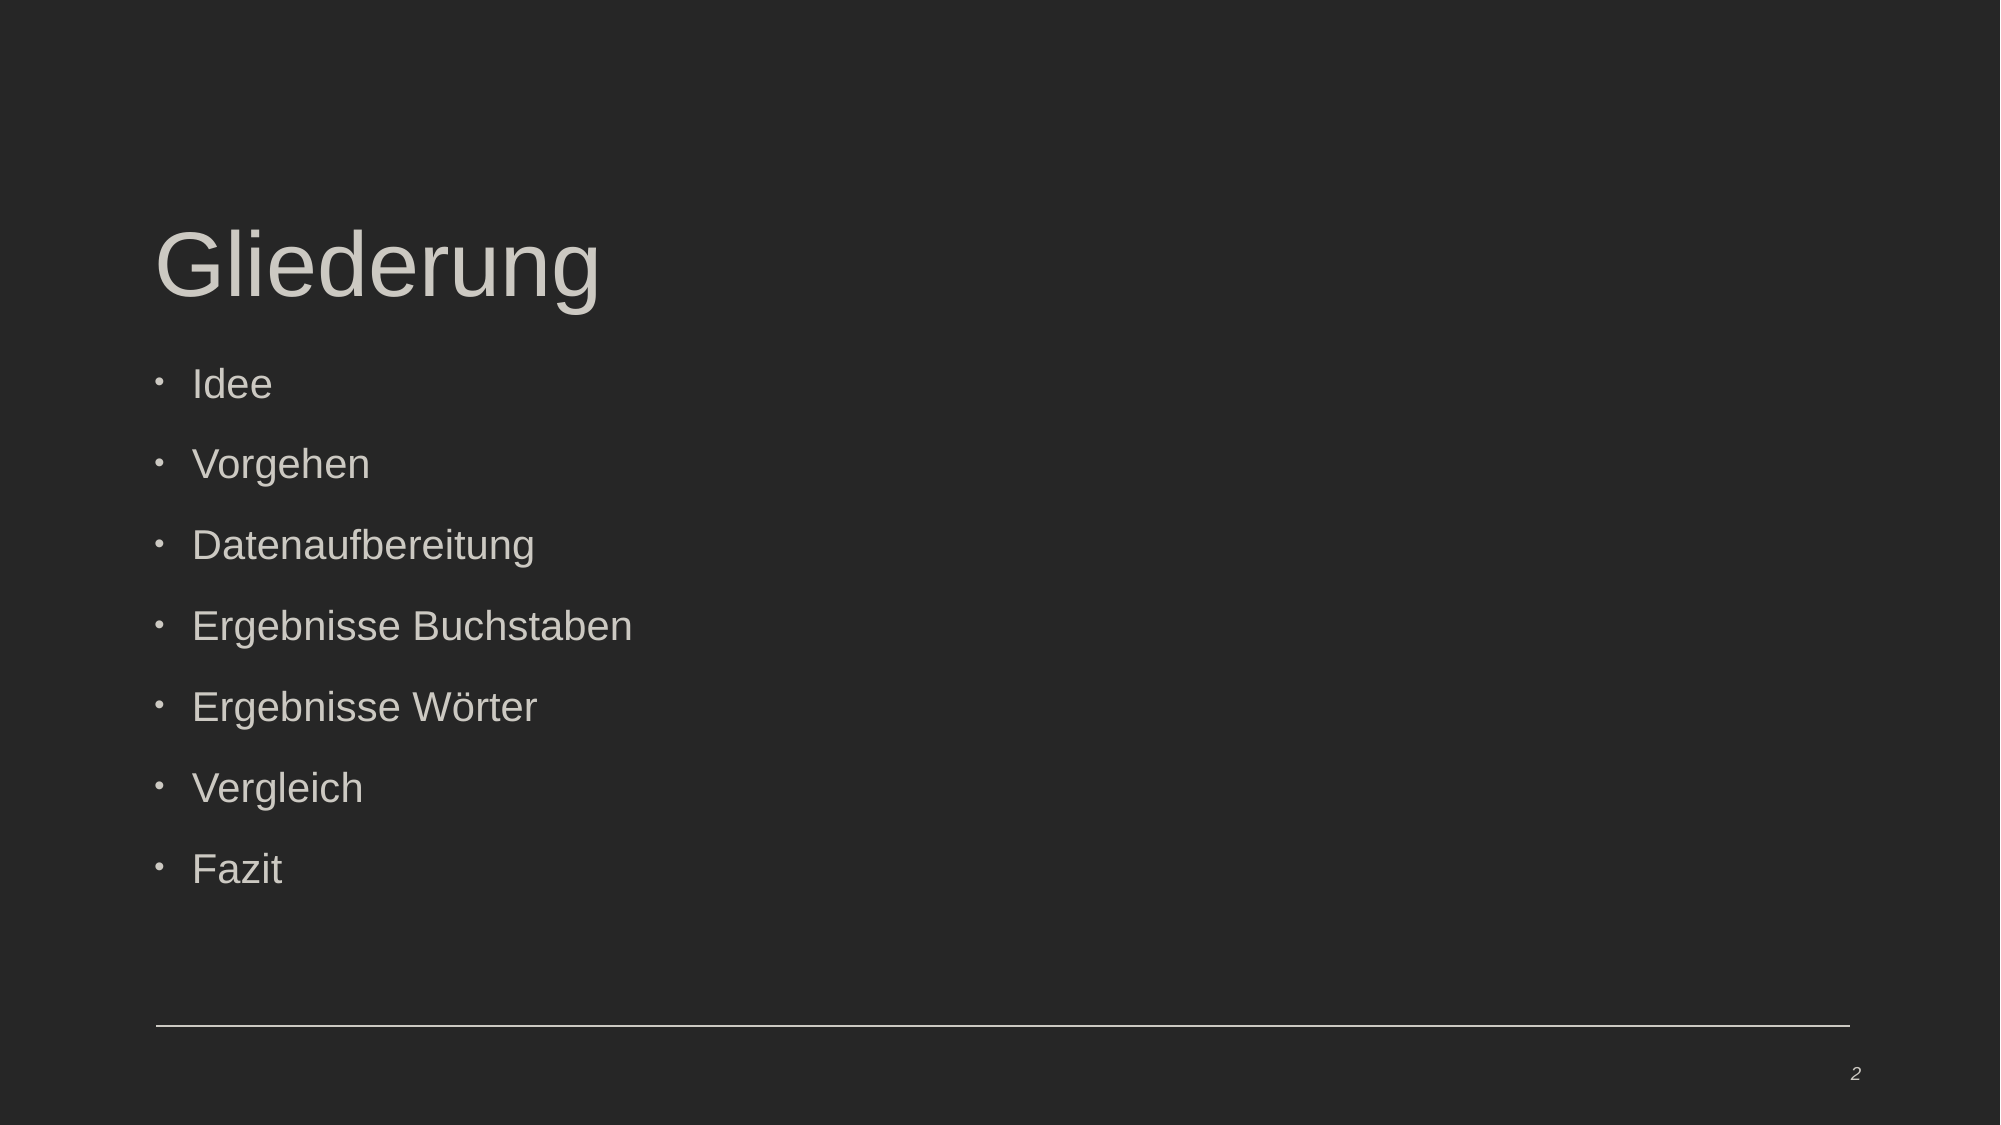

# Gliederung
Idee
Vorgehen
Datenaufbereitung
Ergebnisse Buchstaben
Ergebnisse Wörter
Vergleich
Fazit
2